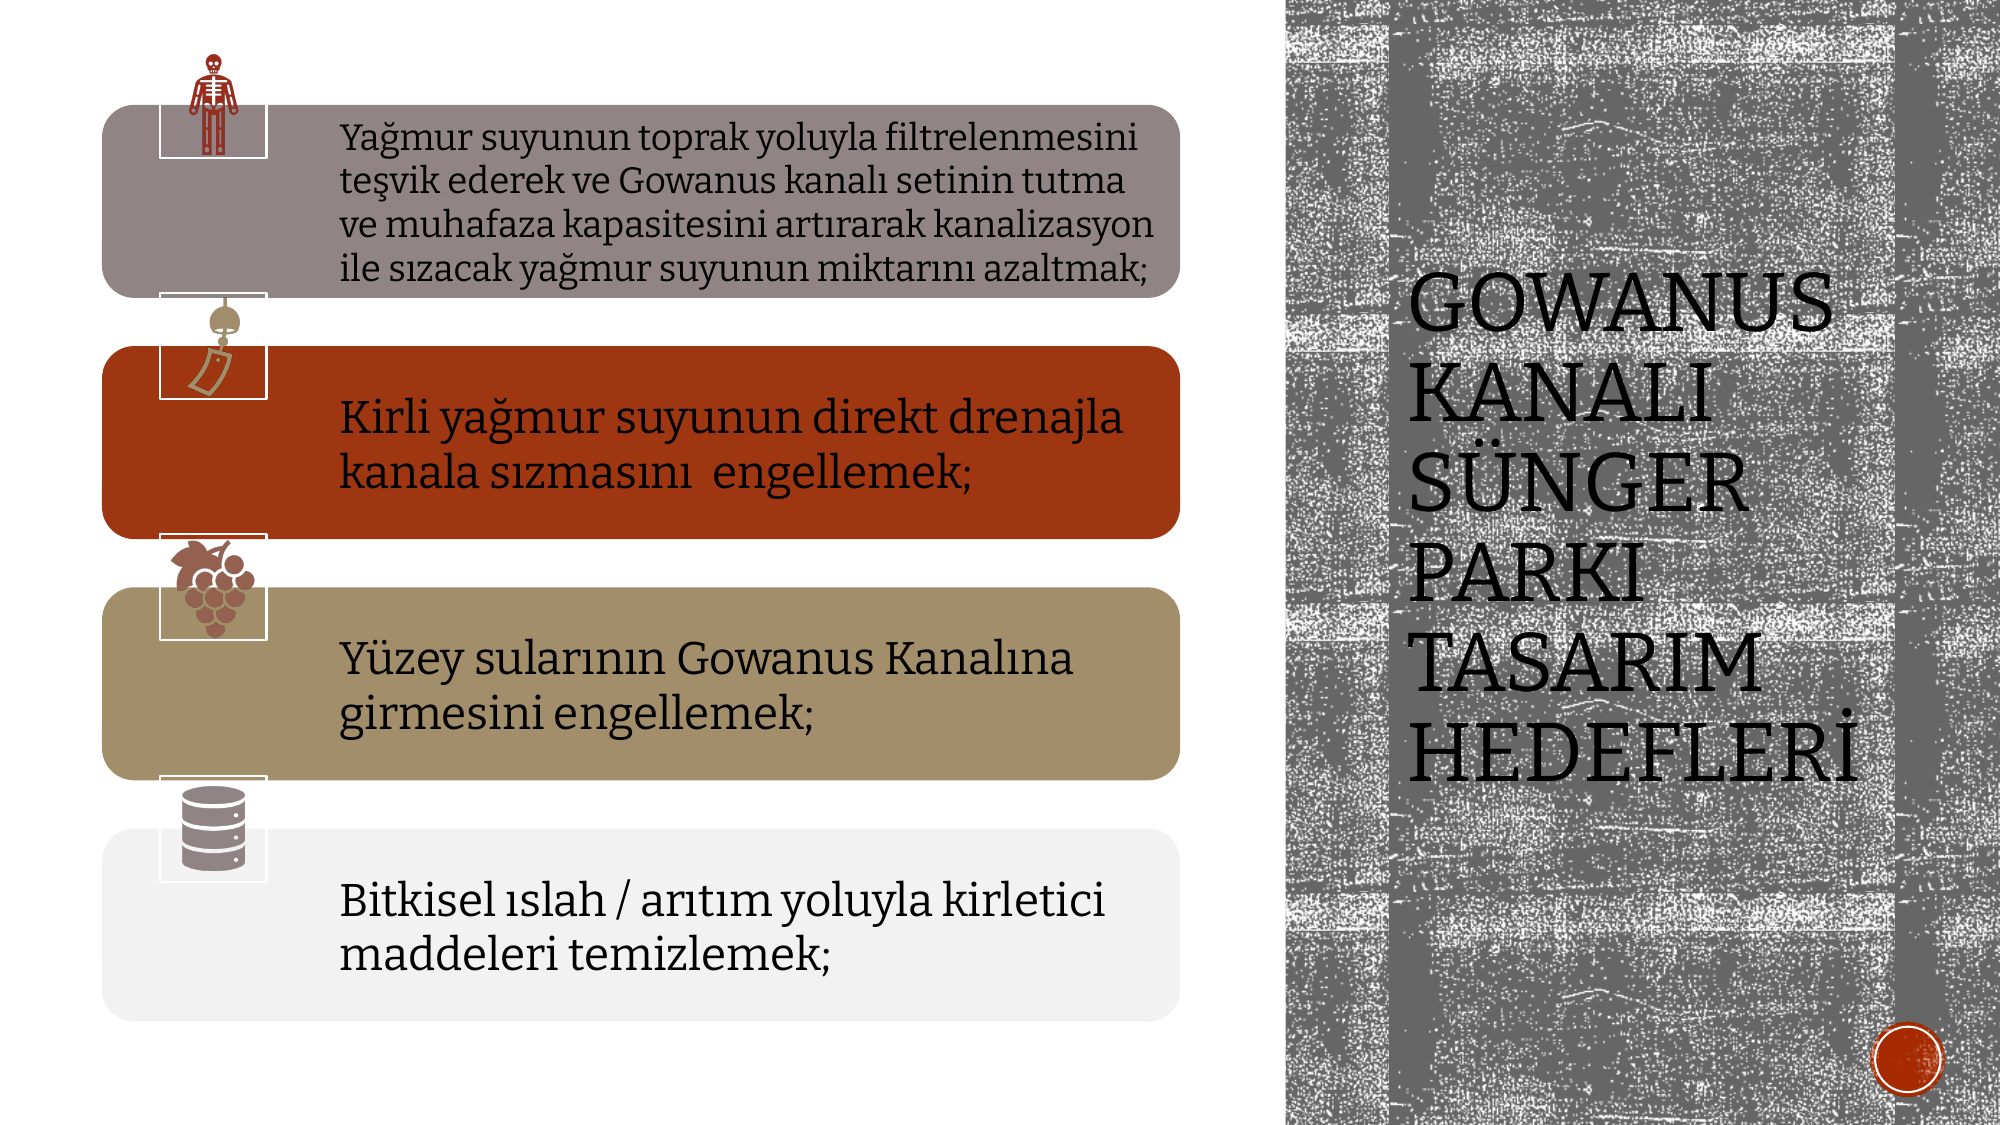

Kirli yağmur suyunun direkt drenajla kanala sızmasını  engellemek;
Yüzey sularının Gowanus Kanalına girmesini engellemek;
Bitkisel ıslah / arıtım yoluyla kirletici maddeleri temizlemek;
Yağmur suyunun toprak yoluyla filtrelenmesini teşvik ederek ve Gowanus kanalı setinin tutma ve muhafaza kapasitesini artırarak kanalizasyon ile sızacak yağmur suyunun miktarını azaltmak;
# Gowanus Kanalı Sünger Parkı tasarım hedefleri